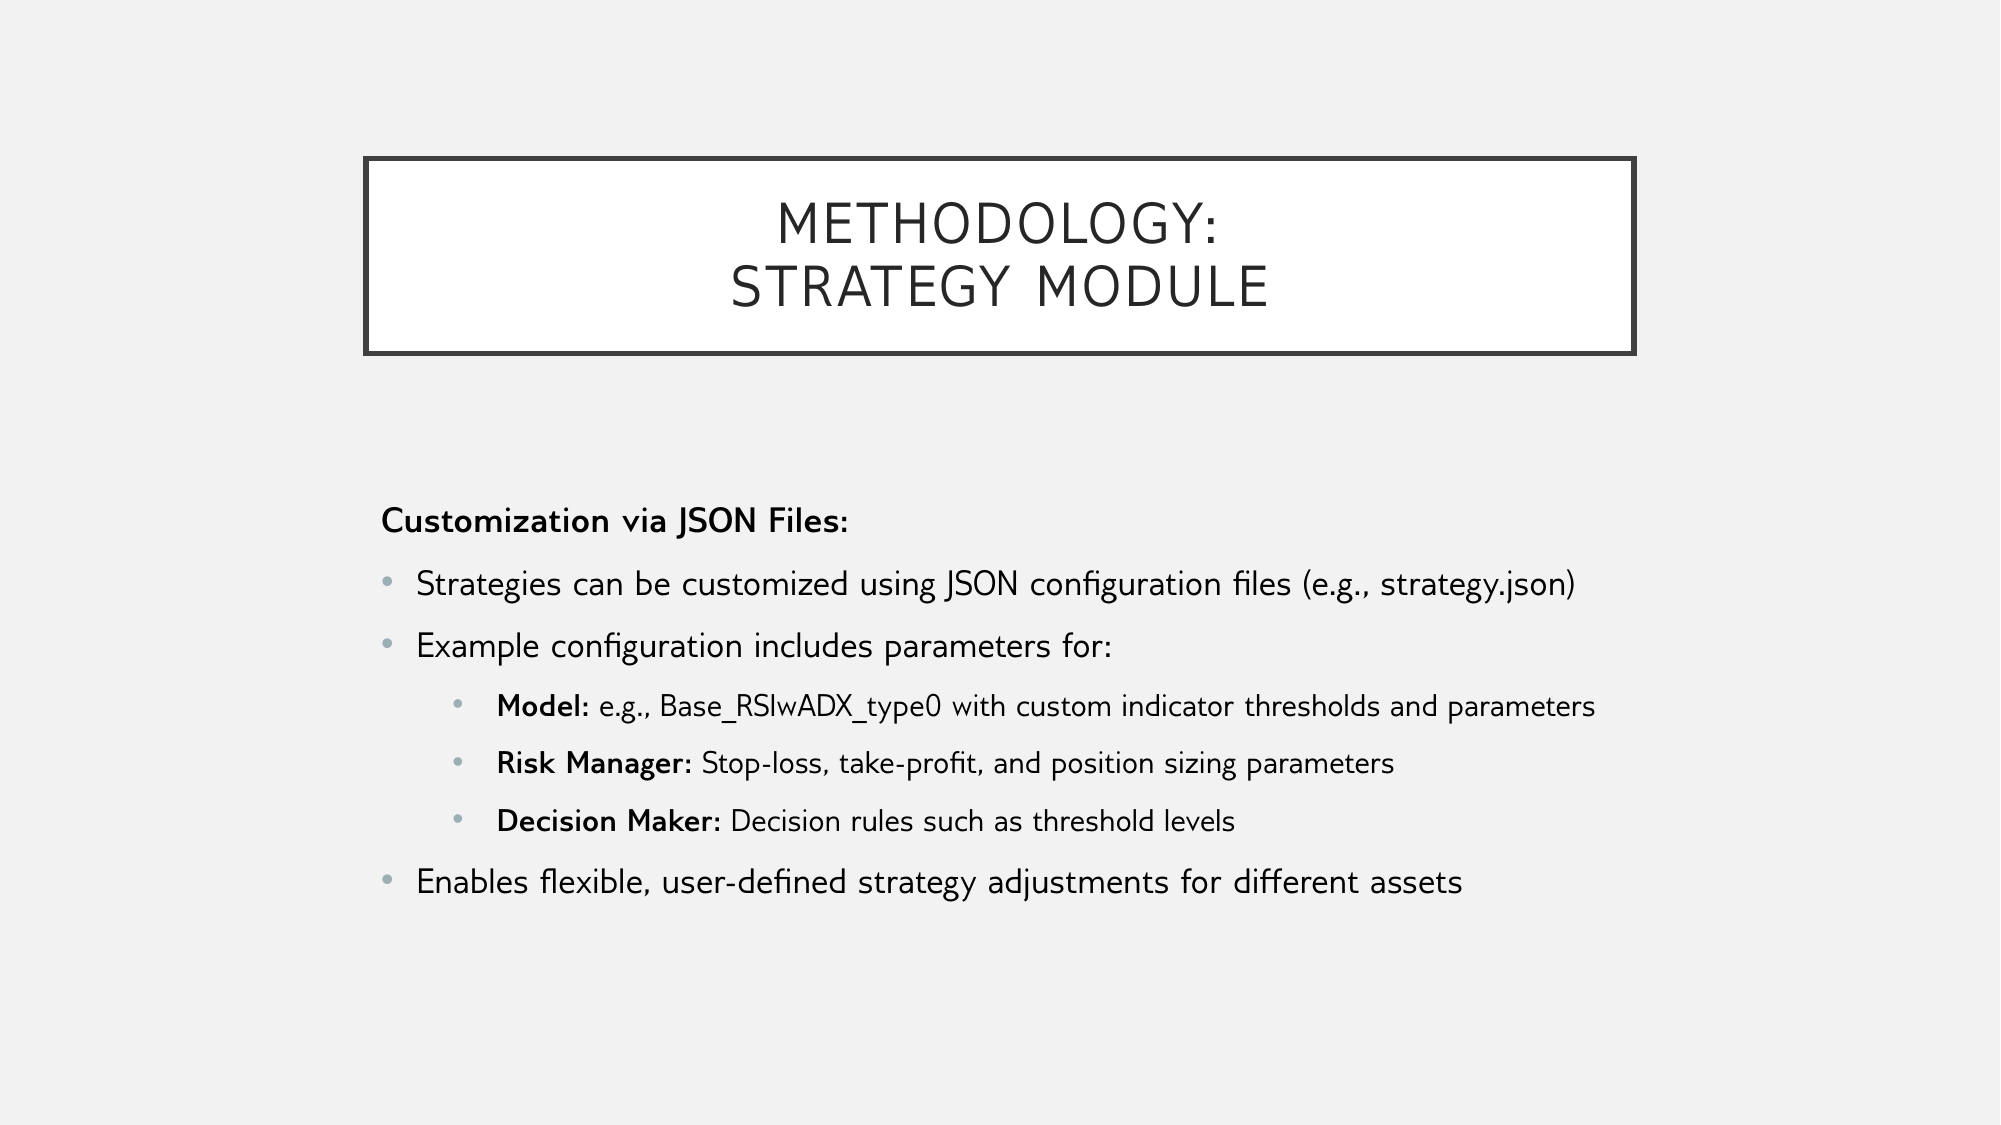

# Methodology: Strategy module
Customization via JSON Files:
Strategies can be customized using JSON configuration files (e.g., strategy.json)
Example configuration includes parameters for:
Model: e.g., Base_RSIwADX_type0 with custom indicator thresholds and parameters
Risk Manager: Stop-loss, take-profit, and position sizing parameters
Decision Maker: Decision rules such as threshold levels
Enables flexible, user-defined strategy adjustments for different assets